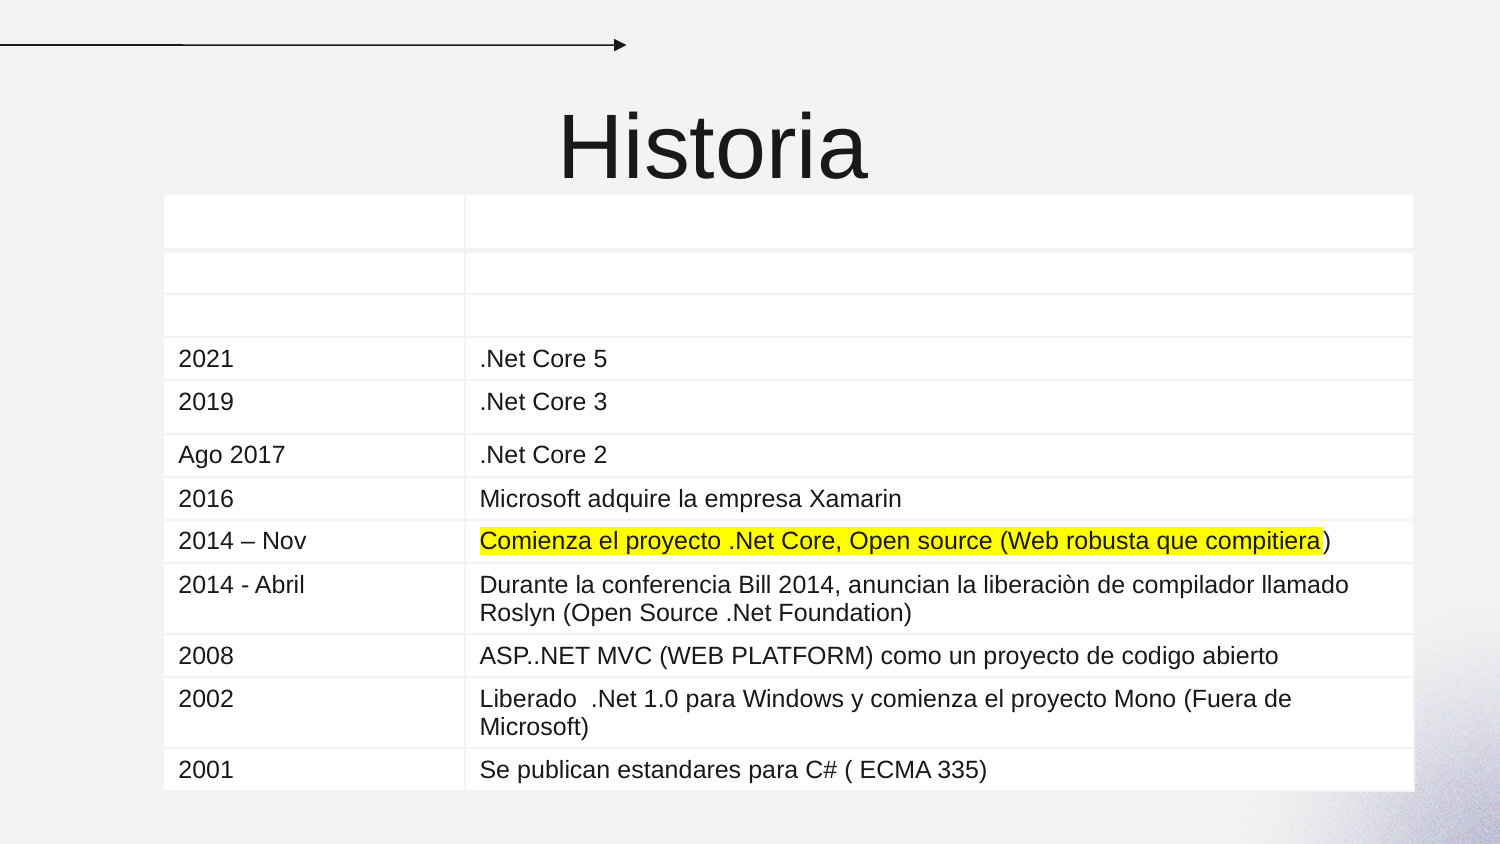

# Historia
|  |  |
| --- | --- |
|  |  |
|  |  |
| 2021 | .Net Core 5 |
| 2019 | .Net Core 3 |
| Ago 2017 | .Net Core 2 |
| 2016 | Microsoft adquire la empresa Xamarin |
| 2014 – Nov | Comienza el proyecto .Net Core, Open source (Web robusta que compitiera) |
| 2014 - Abril | Durante la conferencia Bill 2014, anuncian la liberaciòn de compilador llamado Roslyn (Open Source .Net Foundation) |
| 2008 | ASP..NET MVC (WEB PLATFORM) como un proyecto de codigo abierto |
| 2002 | Liberado .Net 1.0 para Windows y comienza el proyecto Mono (Fuera de Microsoft) |
| 2001 | Se publican estandares para C# ( ECMA 335) |